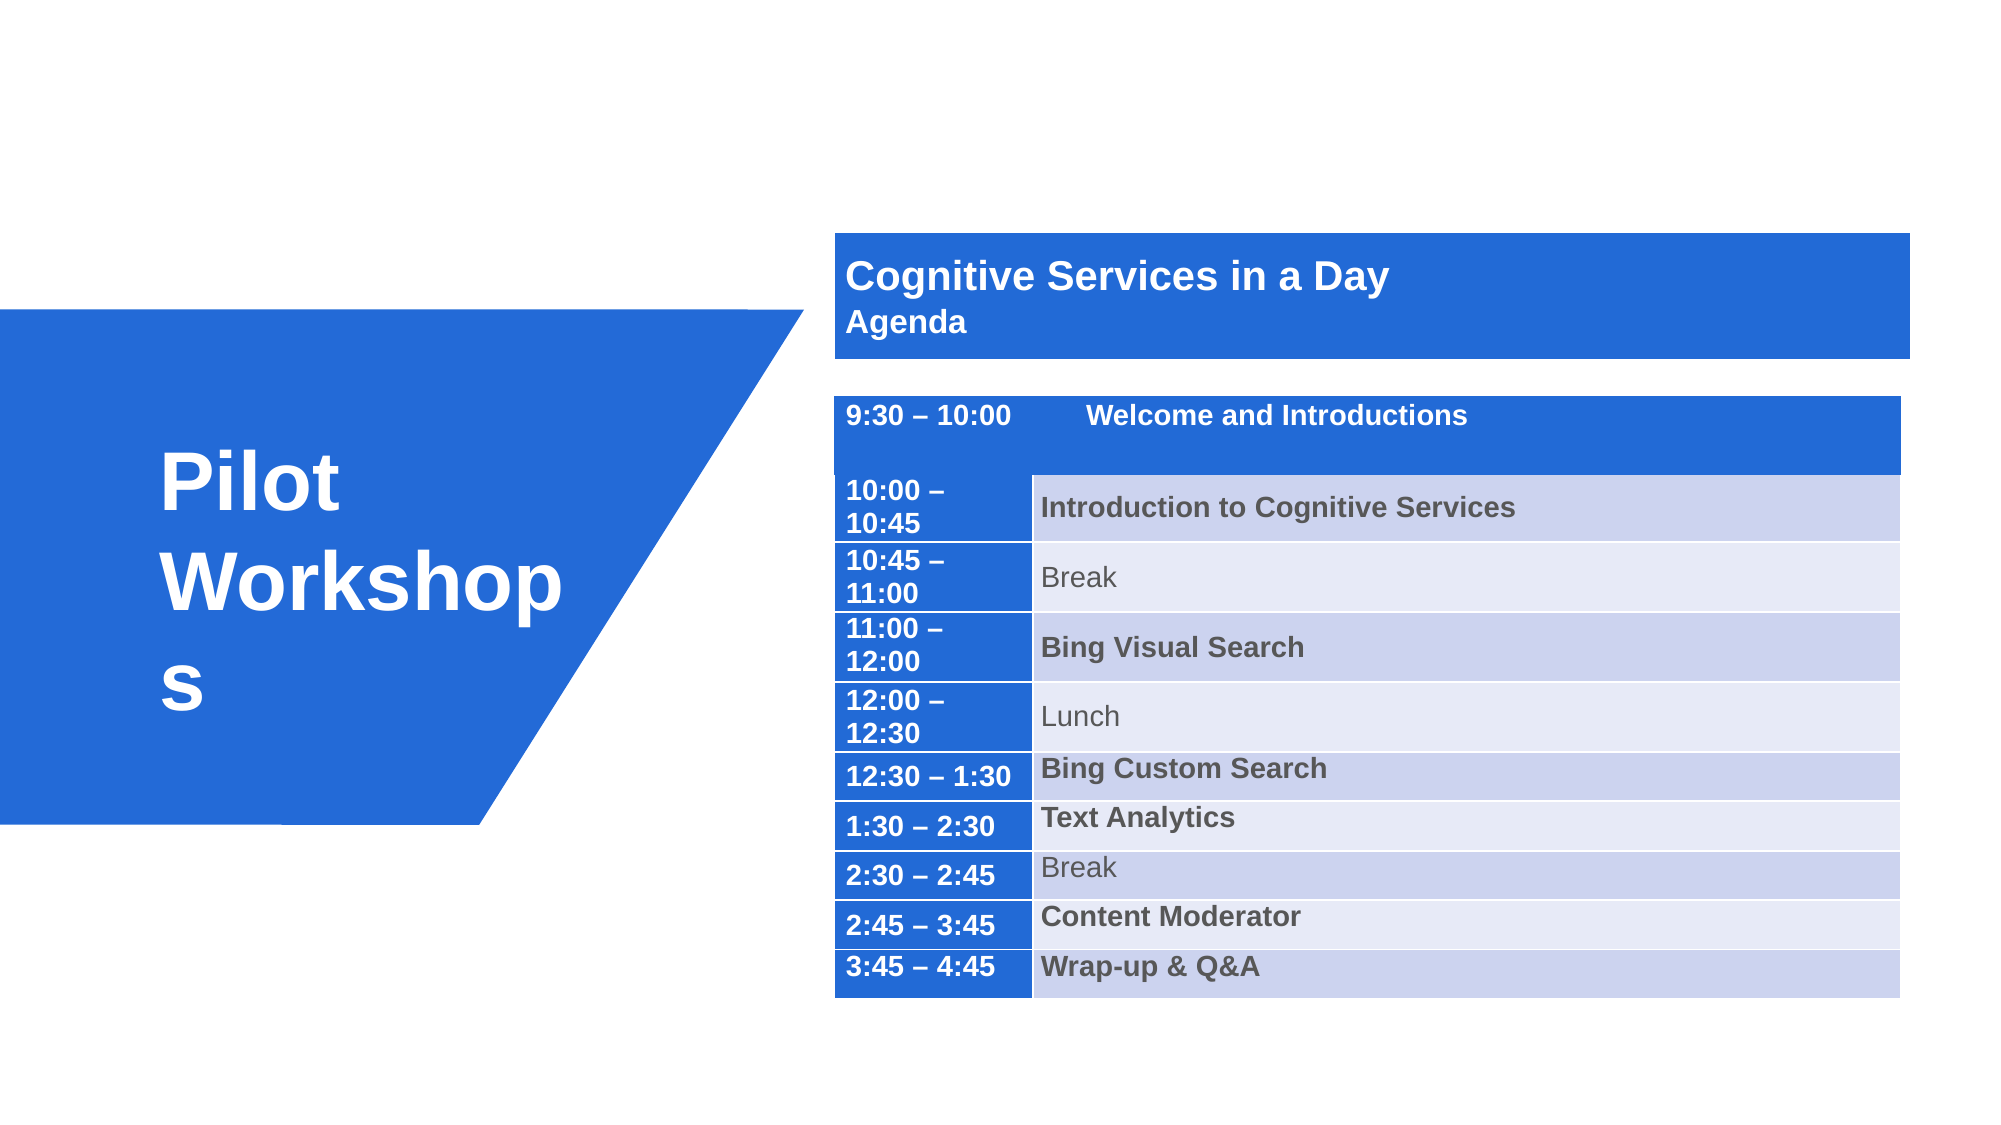

| Cognitive Services in a Day Agenda |
| --- |
| 9:30 – 10:00 Welcome and Introductions |
| --- |
Pilot Workshops
|  |  |
| --- | --- |
| 10:00 – 10:45 | Introduction to Cognitive Services |
| 10:45 – 11:00 | Break |
| 11:00 – 12:00 | Bing Visual Search |
| 12:00 – 12:30 | Lunch |
| 12:30 – 1:30 | Bing Custom Search |
| 1:30 – 2:30 | Text Analytics |
| 2:30 – 2:45 | Break |
| 2:45 – 3:45 | Content Moderator |
| 3:45 – 4:45 | Wrap-up & Q&A |